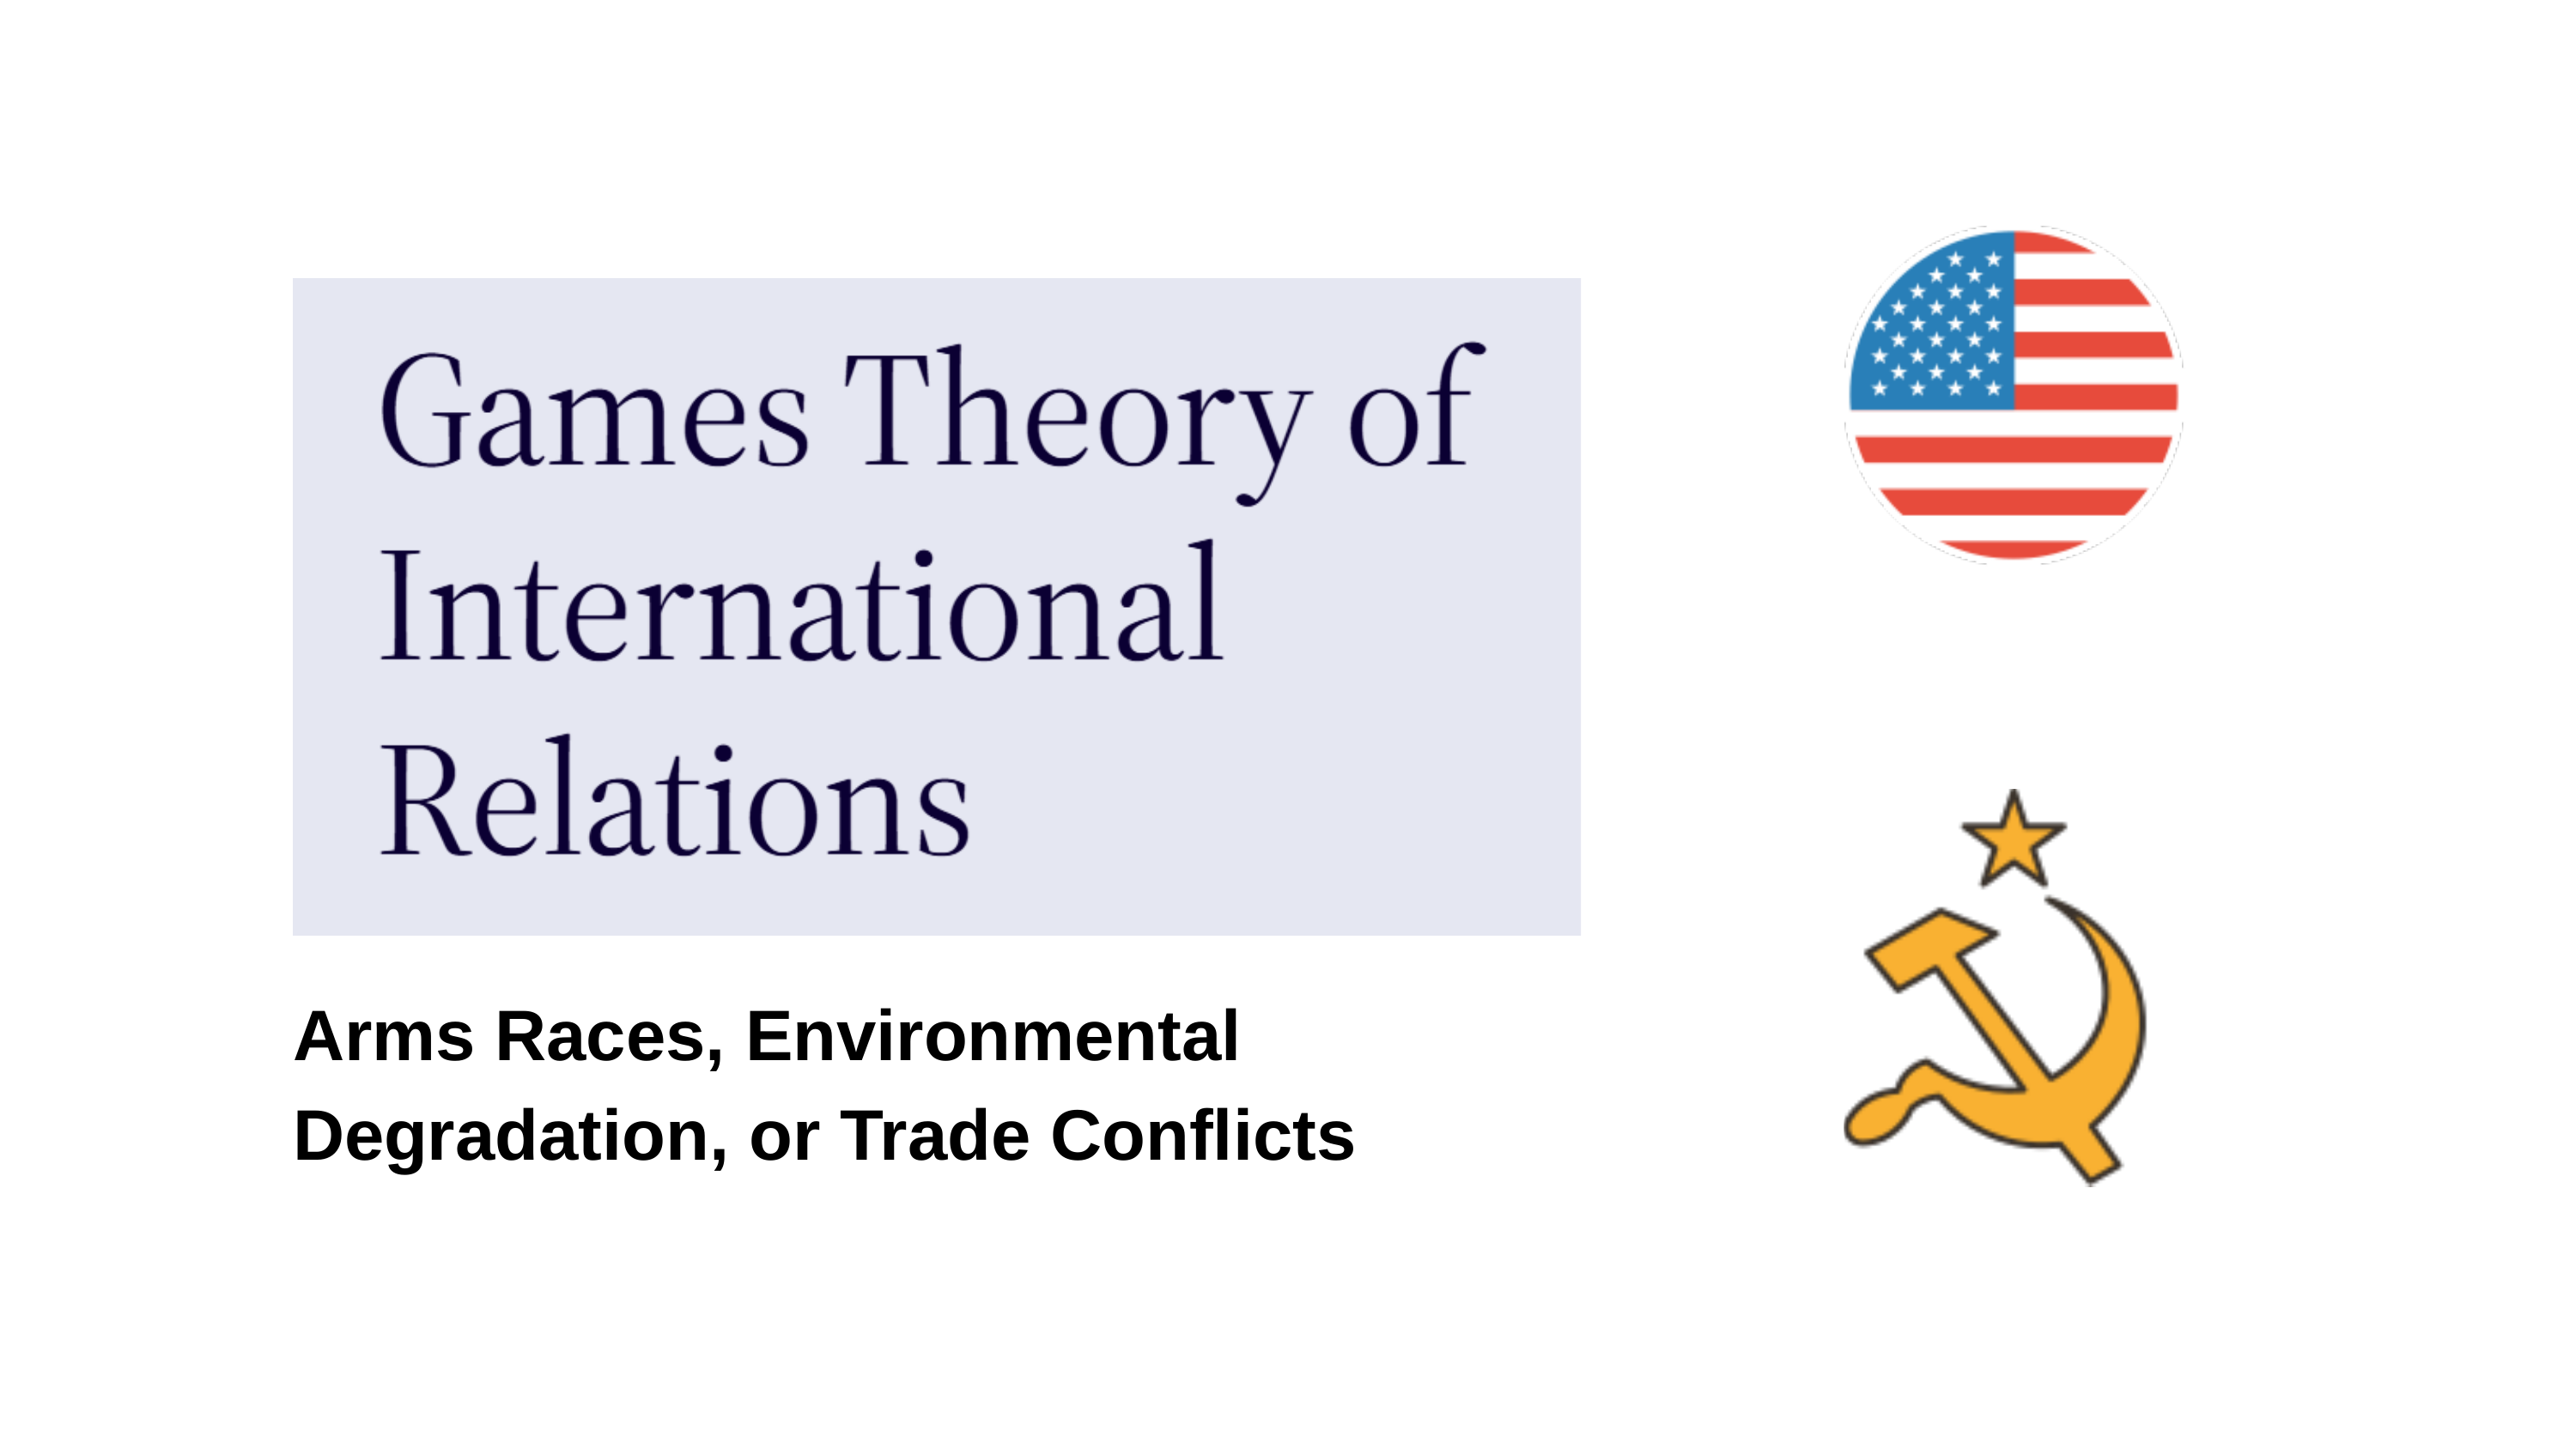

Arms Races, Environmental Degradation, or Trade Conflicts